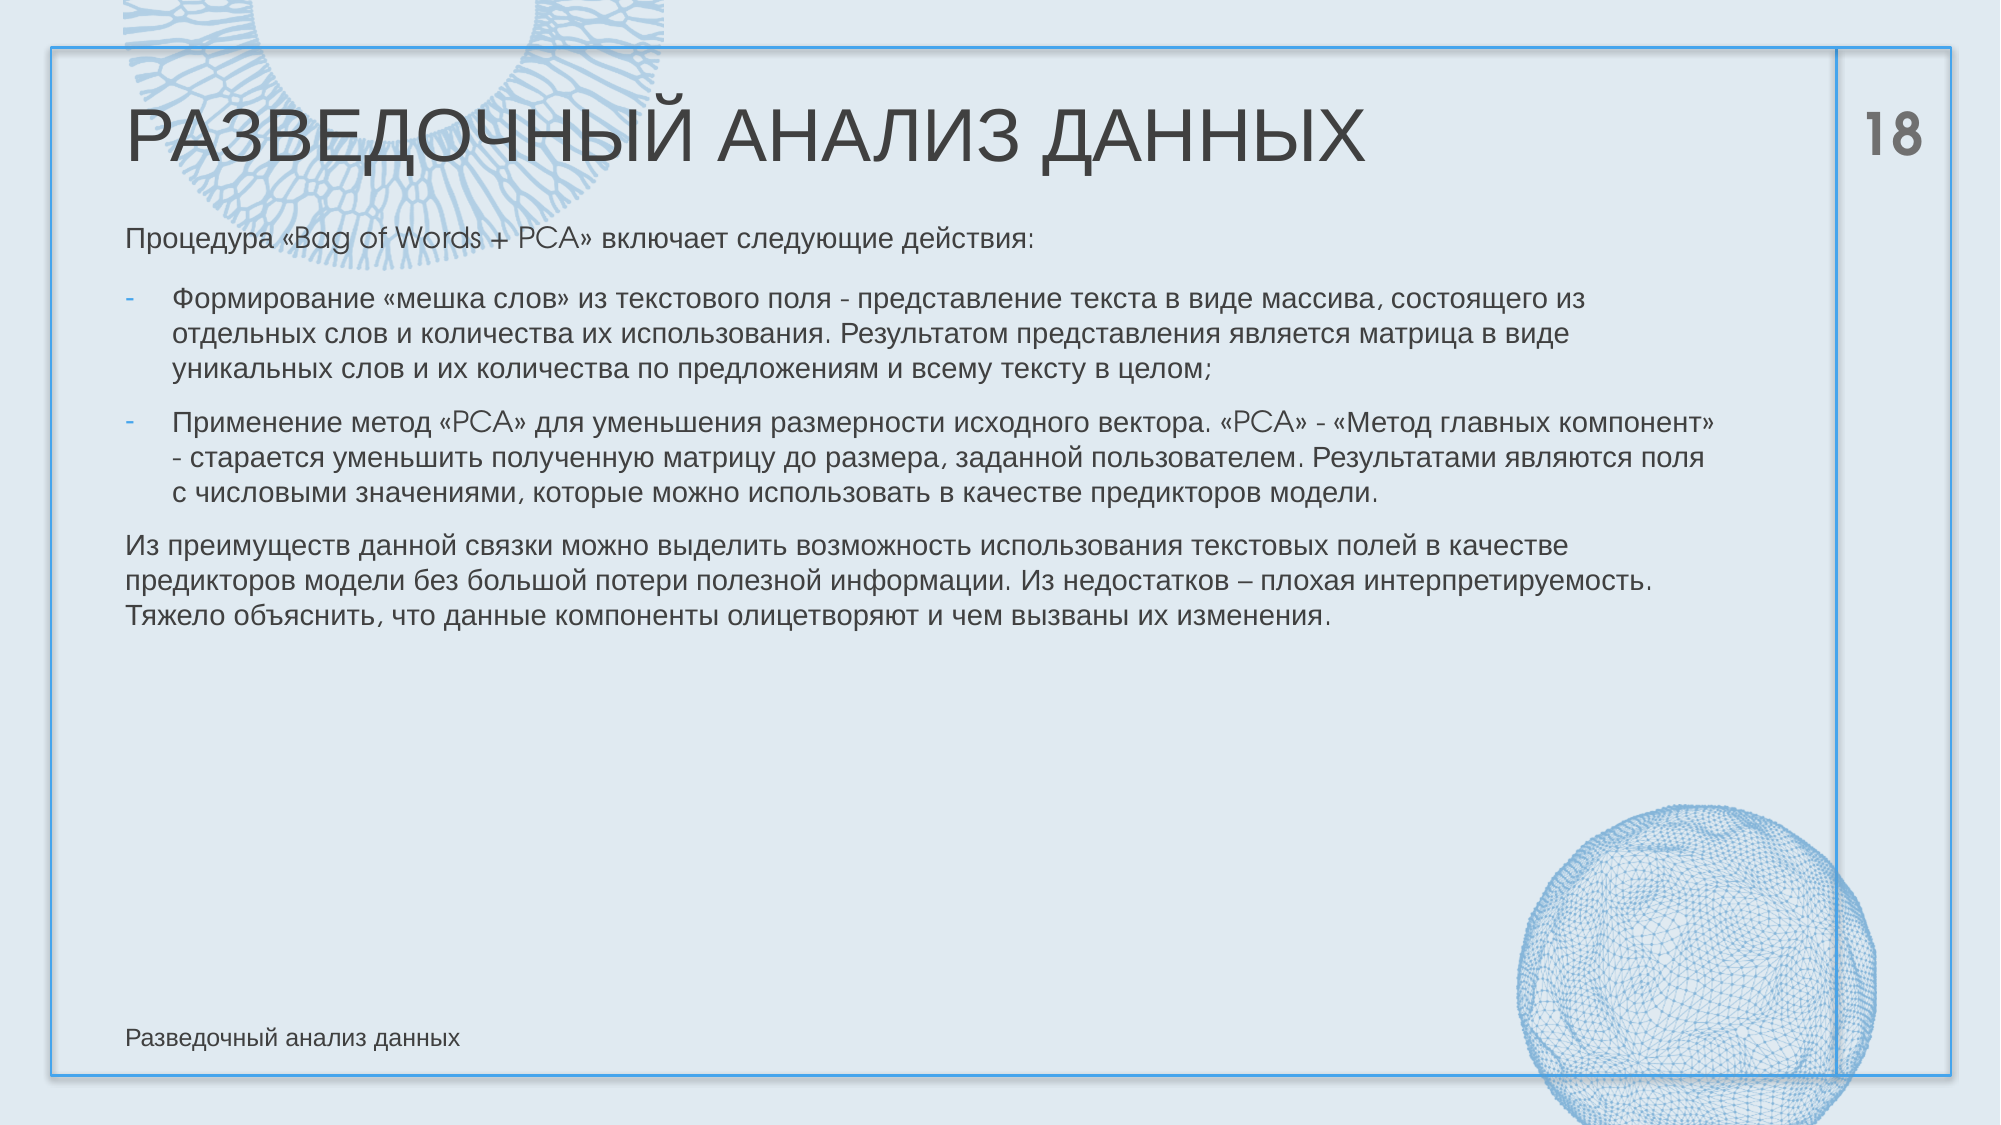

# Разведочный анализ данных
18
Процедура «Bag of Words + PCA» включает следующие действия:
Формирование «мешка слов» из текстового поля - представление текста в виде массива, состоящего из отдельных слов и количества их использования. Результатом представления является матрица в виде уникальных слов и их количества по предложениям и всему тексту в целом;
Применение метод «PCA» для уменьшения размерности исходного вектора. «PCA» - «Метод главных компонент» - старается уменьшить полученную матрицу до размера, заданной пользователем. Результатами являются поля с числовыми значениями, которые можно использовать в качестве предикторов модели.
Из преимуществ данной связки можно выделить возможность использования текстовых полей в качестве предикторов модели без большой потери полезной информации. Из недостатков – плохая интерпретируемость. Тяжело объяснить, что данные компоненты олицетворяют и чем вызваны их изменения.

Разведочный анализ данных